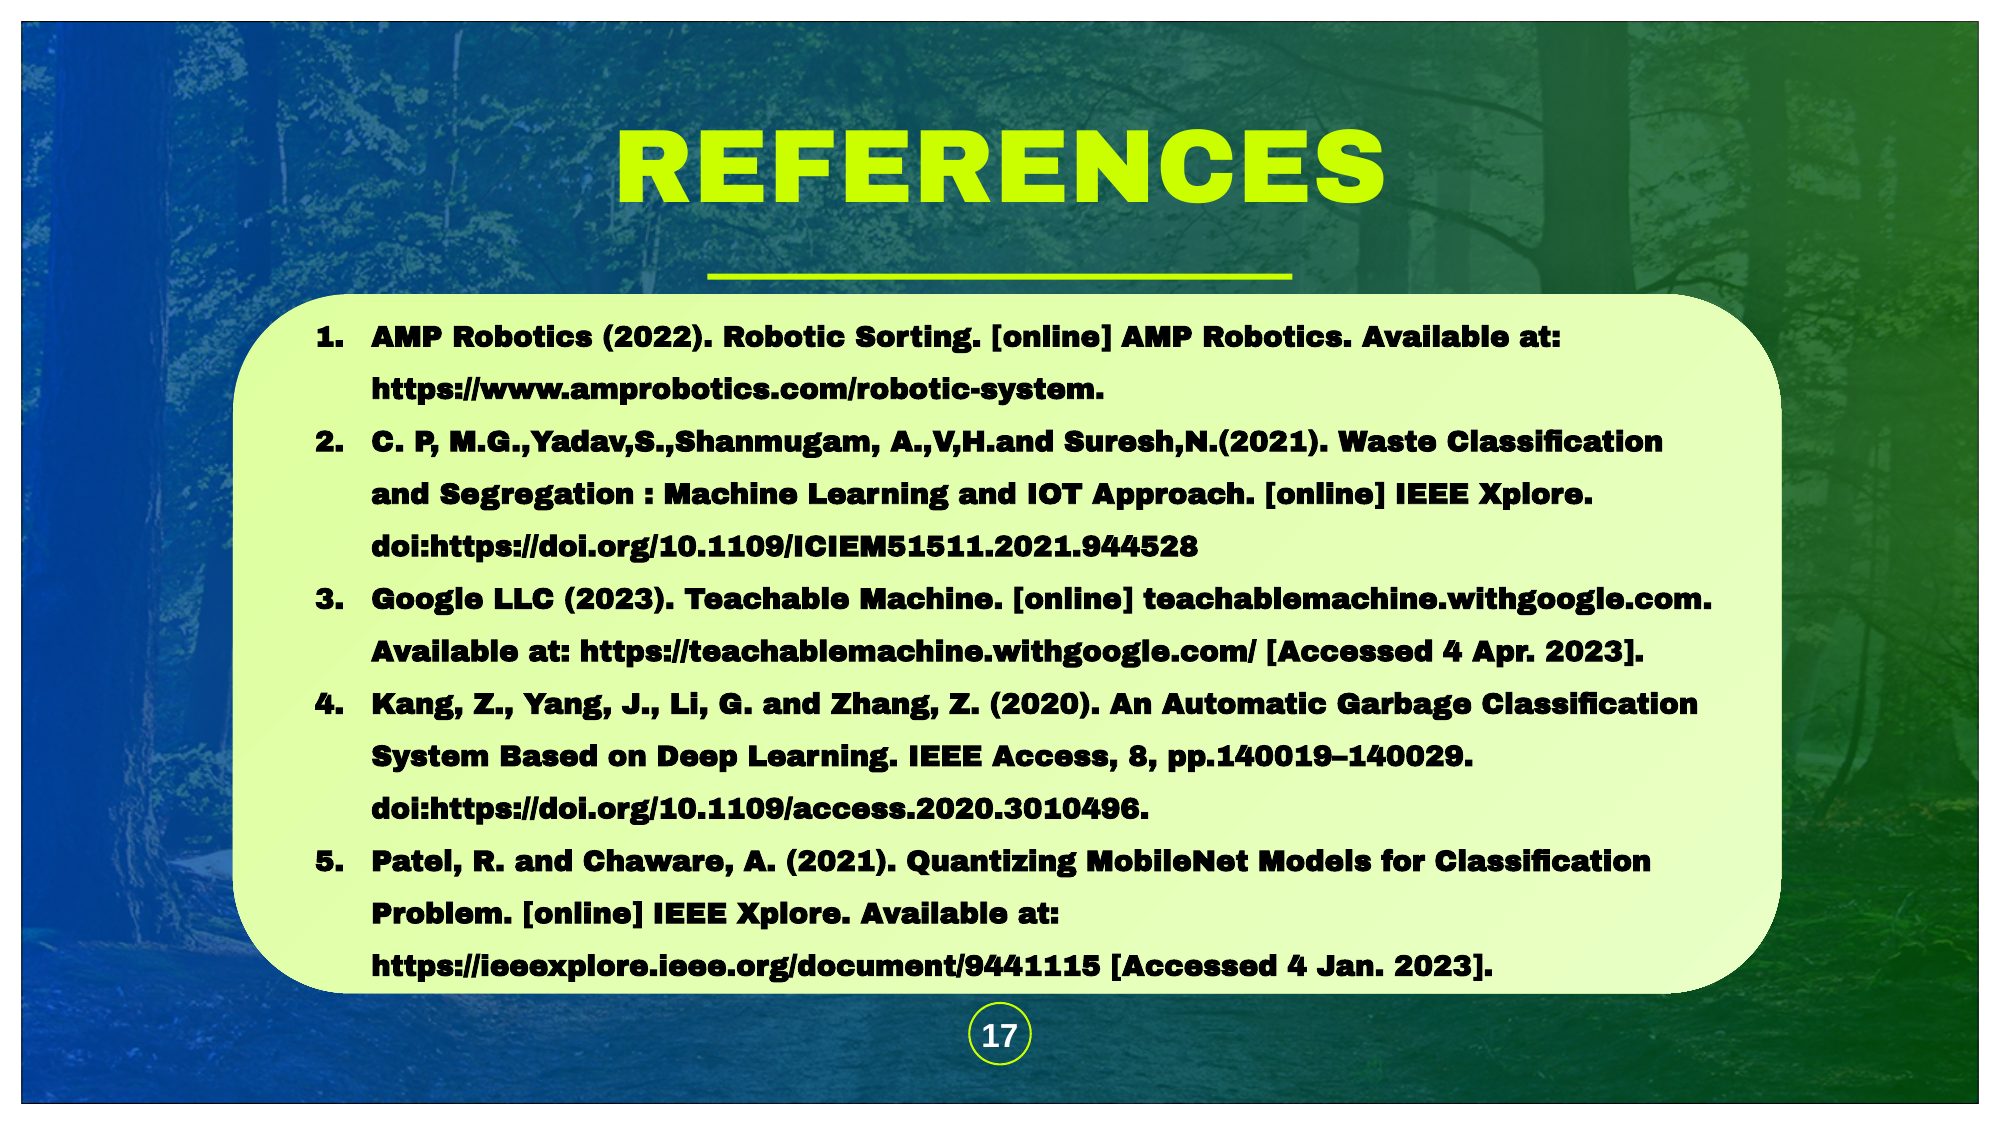

# REFERENCES

AMP Robotics (2022). Robotic Sorting. [online] AMP Robotics. Available at: https://www.amprobotics.com/robotic-system.
C. P, M.G.,Yadav,S.,Shanmugam, A.,V,H.and Suresh,N.(2021). Waste Classification and Segregation : Machine Learning and IOT Approach. [online] IEEE Xplore. doi:https://doi.org/10.1109/ICIEM51511.2021.944528
Google LLC (2023). Teachable Machine. [online] teachablemachine.withgoogle.com. Available at: https://teachablemachine.withgoogle.com/ [Accessed 4 Apr. 2023].
Kang, Z., Yang, J., Li, G. and Zhang, Z. (2020). An Automatic Garbage Classification System Based on Deep Learning. IEEE Access, 8, pp.140019–140029. doi:https://doi.org/10.1109/access.2020.3010496.
Patel, R. and Chaware, A. (2021). Quantizing MobileNet Models for Classification Problem. [online] IEEE Xplore. Available at: https://ieeexplore.ieee.org/document/9441115 [Accessed 4 Jan. 2023].
17